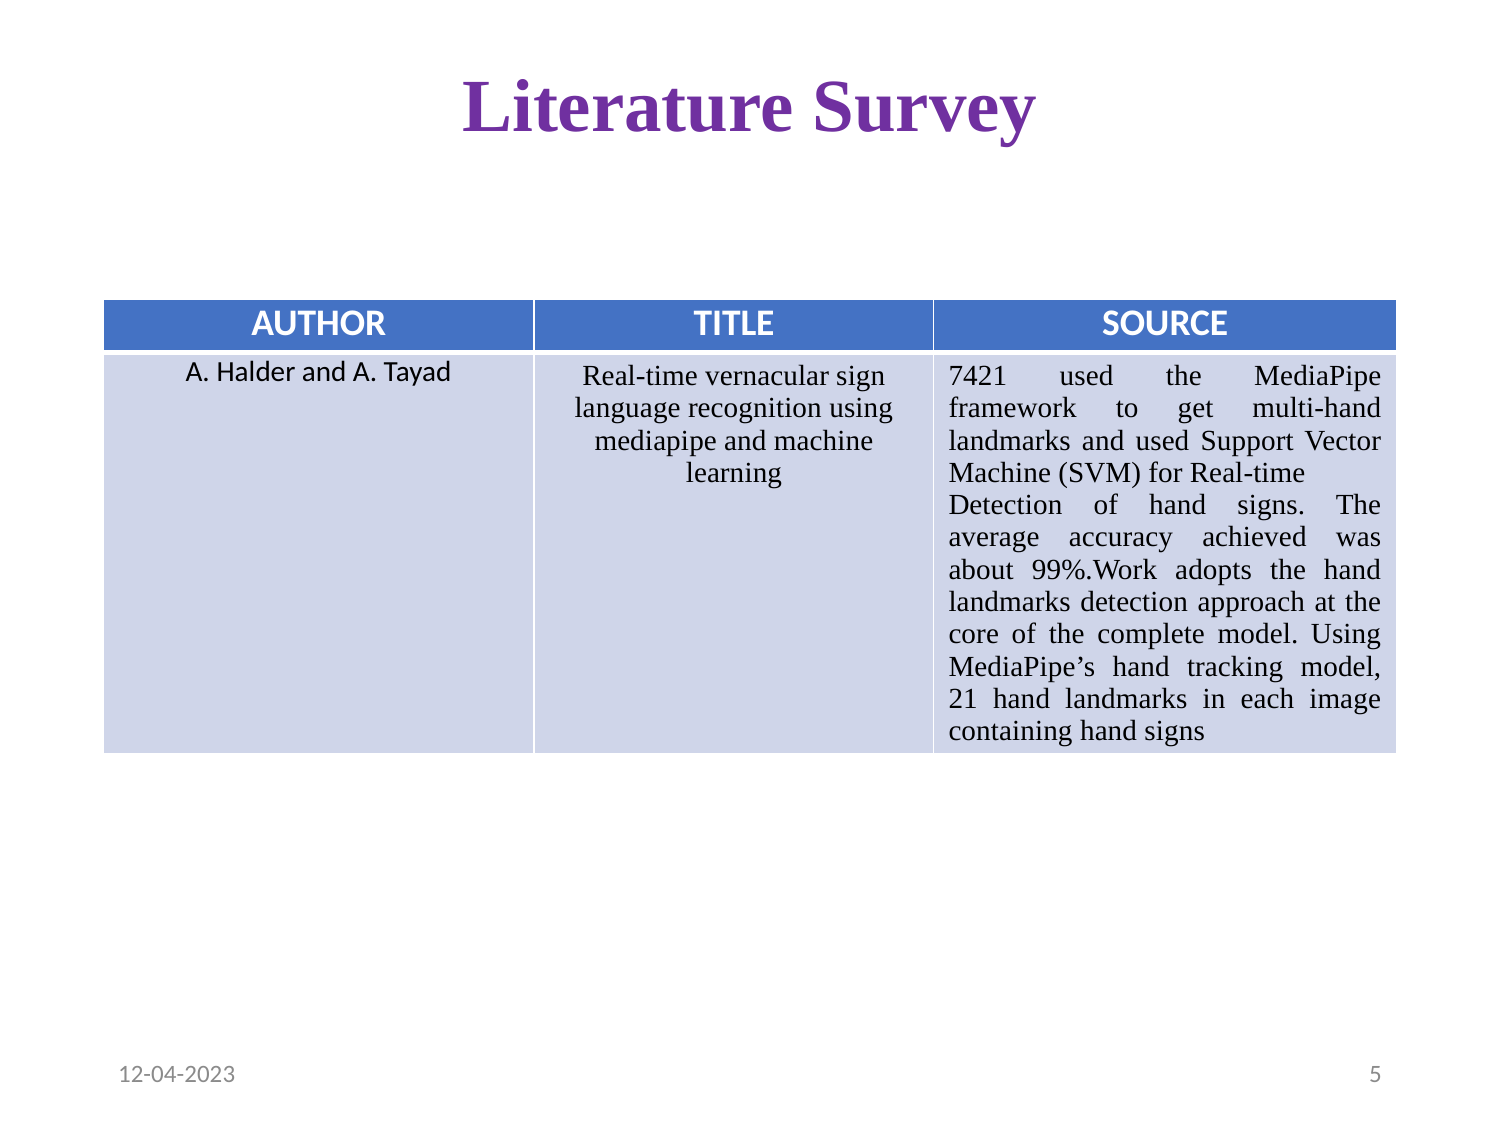

# Literature Survey
| AUTHOR | TITLE | SOURCE |
| --- | --- | --- |
| A. Halder and A. Tayad | Real-time vernacular sign language recognition using mediapipe and machine learning | 7421 used the MediaPipe framework to get multi-hand landmarks and used Support Vector Machine (SVM) for Real-time Detection of hand signs. The average accuracy achieved was about 99%.Work adopts the hand landmarks detection approach at the core of the complete model. Using MediaPipe’s hand tracking model, 21 hand landmarks in each image containing hand signs |
12-04-2023
5